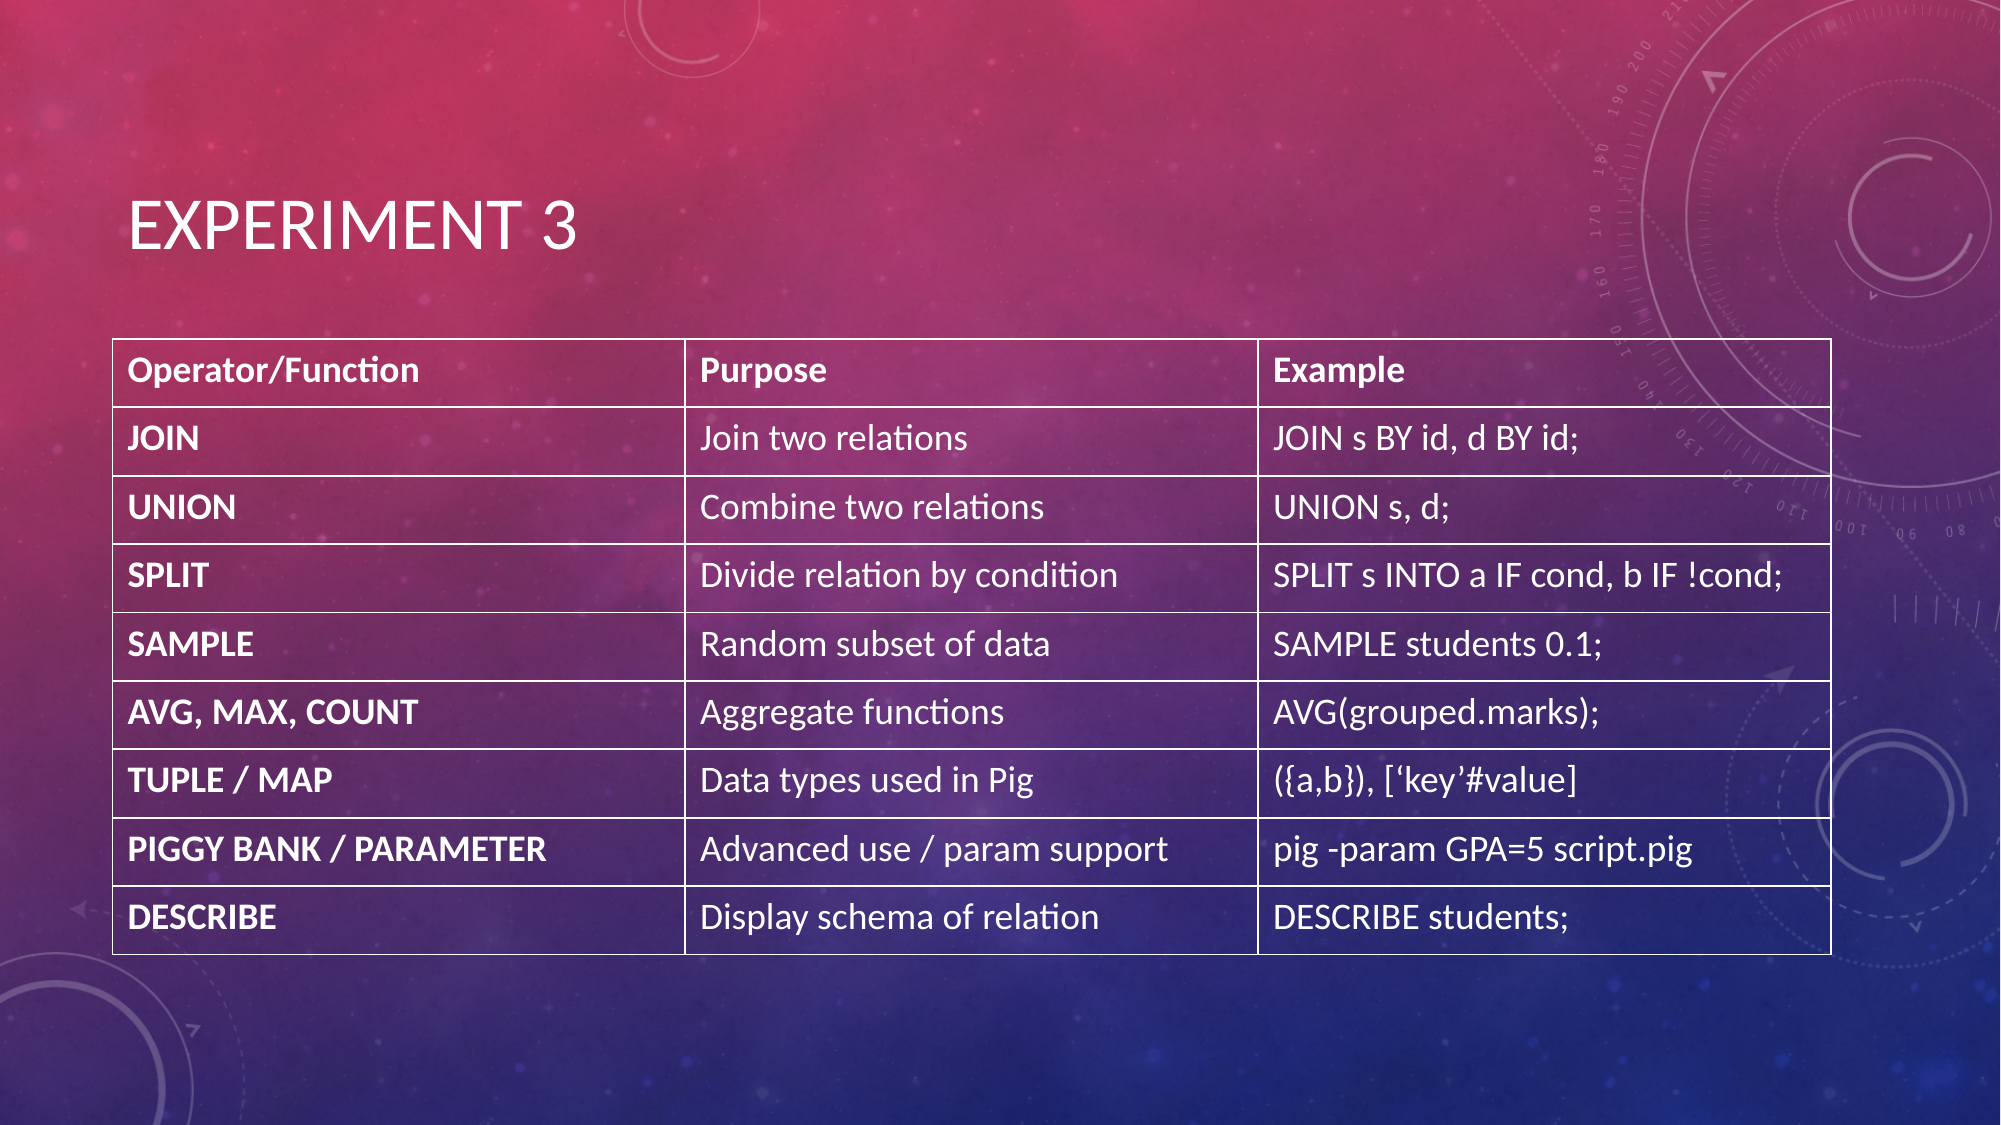

# Experiment 3
| Operator/Function | Purpose | Example |
| --- | --- | --- |
| JOIN | Join two relations | JOIN s BY id, d BY id; |
| UNION | Combine two relations | UNION s, d; |
| SPLIT | Divide relation by condition | SPLIT s INTO a IF cond, b IF !cond; |
| SAMPLE | Random subset of data | SAMPLE students 0.1; |
| AVG, MAX, COUNT | Aggregate functions | AVG(grouped.marks); |
| TUPLE / MAP | Data types used in Pig | ({a,b}), [‘key’#value] |
| PIGGY BANK / PARAMETER | Advanced use / param support | pig -param GPA=5 script.pig |
| DESCRIBE | Display schema of relation | DESCRIBE students; |